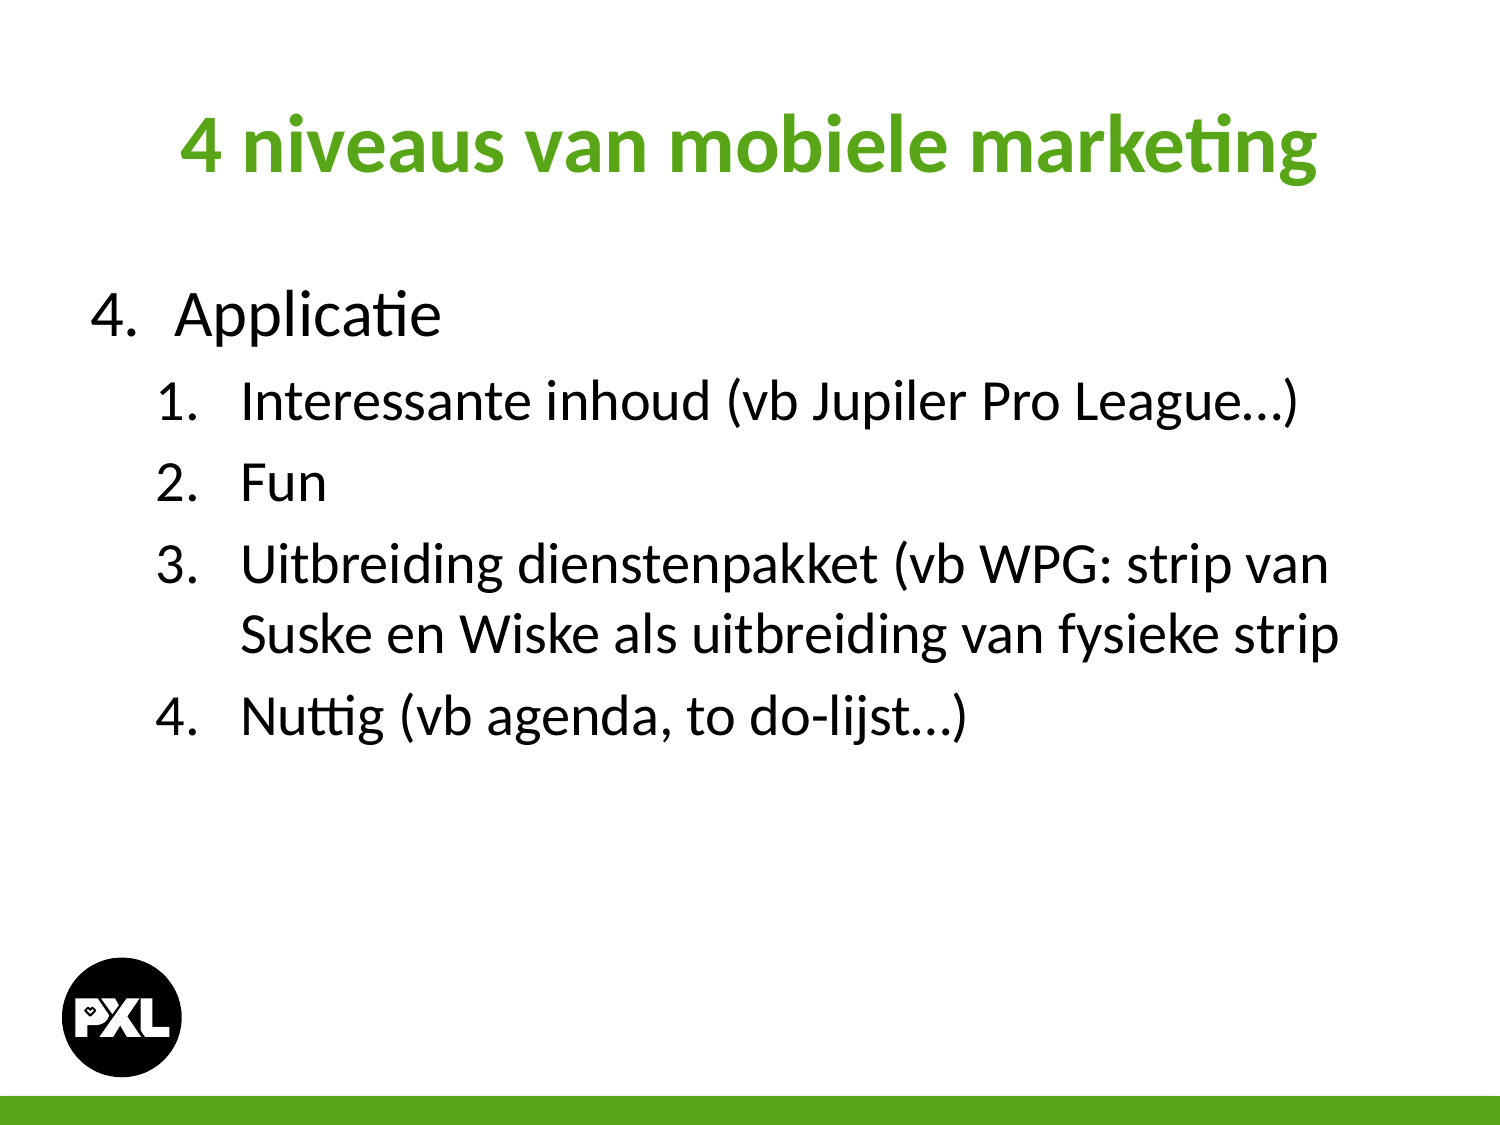

# 4 niveaus van mobiele marketing
Applicatie
Interessante inhoud (vb Jupiler Pro League…)
Fun
Uitbreiding dienstenpakket (vb WPG: strip van Suske en Wiske als uitbreiding van fysieke strip
Nuttig (vb agenda, to do-lijst…)